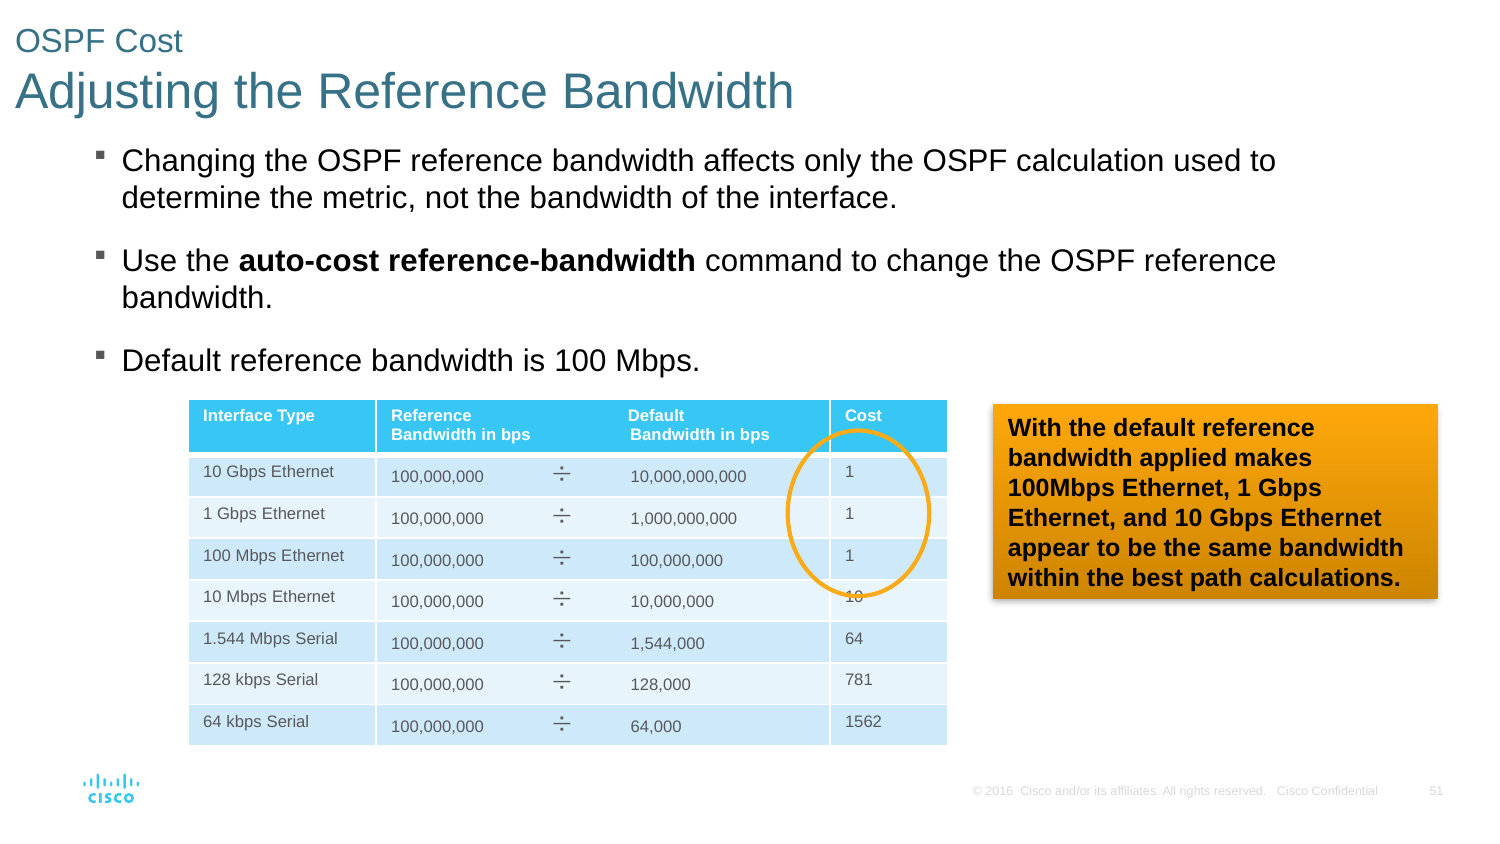

# OSPF Cost Adjusting the Reference Bandwidth
Changing the OSPF reference bandwidth affects only the OSPF calculation used to determine the metric, not the bandwidth of the interface.
Use the auto-cost reference-bandwidth command to change the OSPF reference bandwidth.
Default reference bandwidth is 100 Mbps.
| Interface Type | Reference Default Bandwidth in bps Bandwidth in bps | Cost |
| --- | --- | --- |
| 10 Gbps Ethernet | 100,000,000 ÷ 10,000,000,000 | 1 |
| 1 Gbps Ethernet | 100,000,000 ÷ 1,000,000,000 | 1 |
| 100 Mbps Ethernet | 100,000,000 ÷ 100,000,000 | 1 |
| 10 Mbps Ethernet | 100,000,000 ÷ 10,000,000 | 10 |
| 1.544 Mbps Serial | 100,000,000 ÷ 1,544,000 | 64 |
| 128 kbps Serial | 100,000,000 ÷ 128,000 | 781 |
| 64 kbps Serial | 100,000,000 ÷ 64,000 | 1562 |
With the default reference bandwidth applied makes 100Mbps Ethernet, 1 Gbps Ethernet, and 10 Gbps Ethernet appear to be the same bandwidth within the best path calculations.